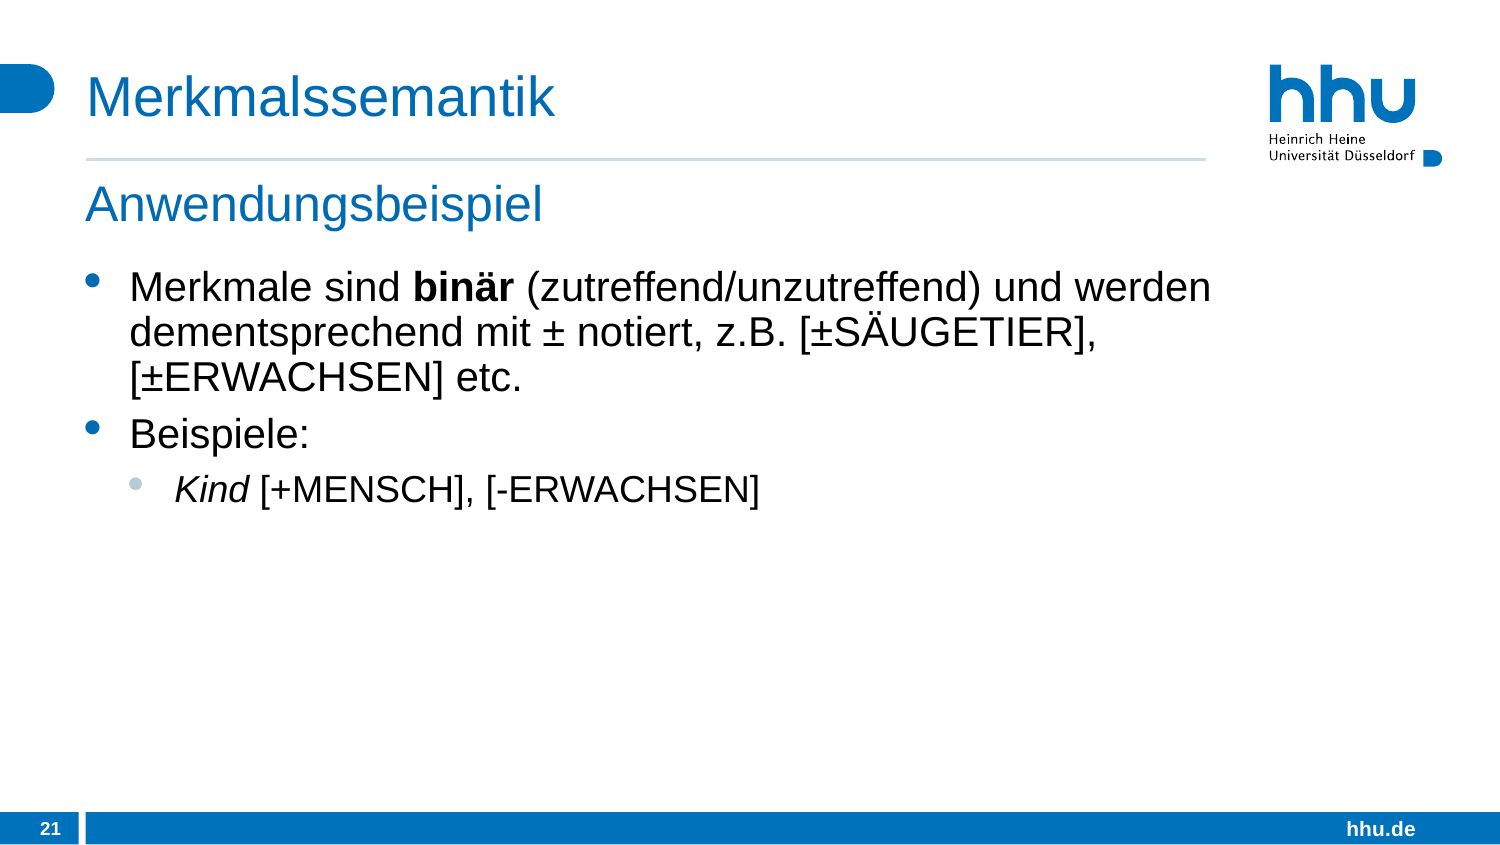

# Merkmalssemantik
Anwendungsbeispiel
Merkmale sind binär (zutreffend/unzutreffend) und werden dementsprechend mit ± notiert, z.B. [±SÄUGETIER], [±ERWACHSEN] etc.
Beispiele:
Kind [+MENSCH], [-ERWACHSEN]

21